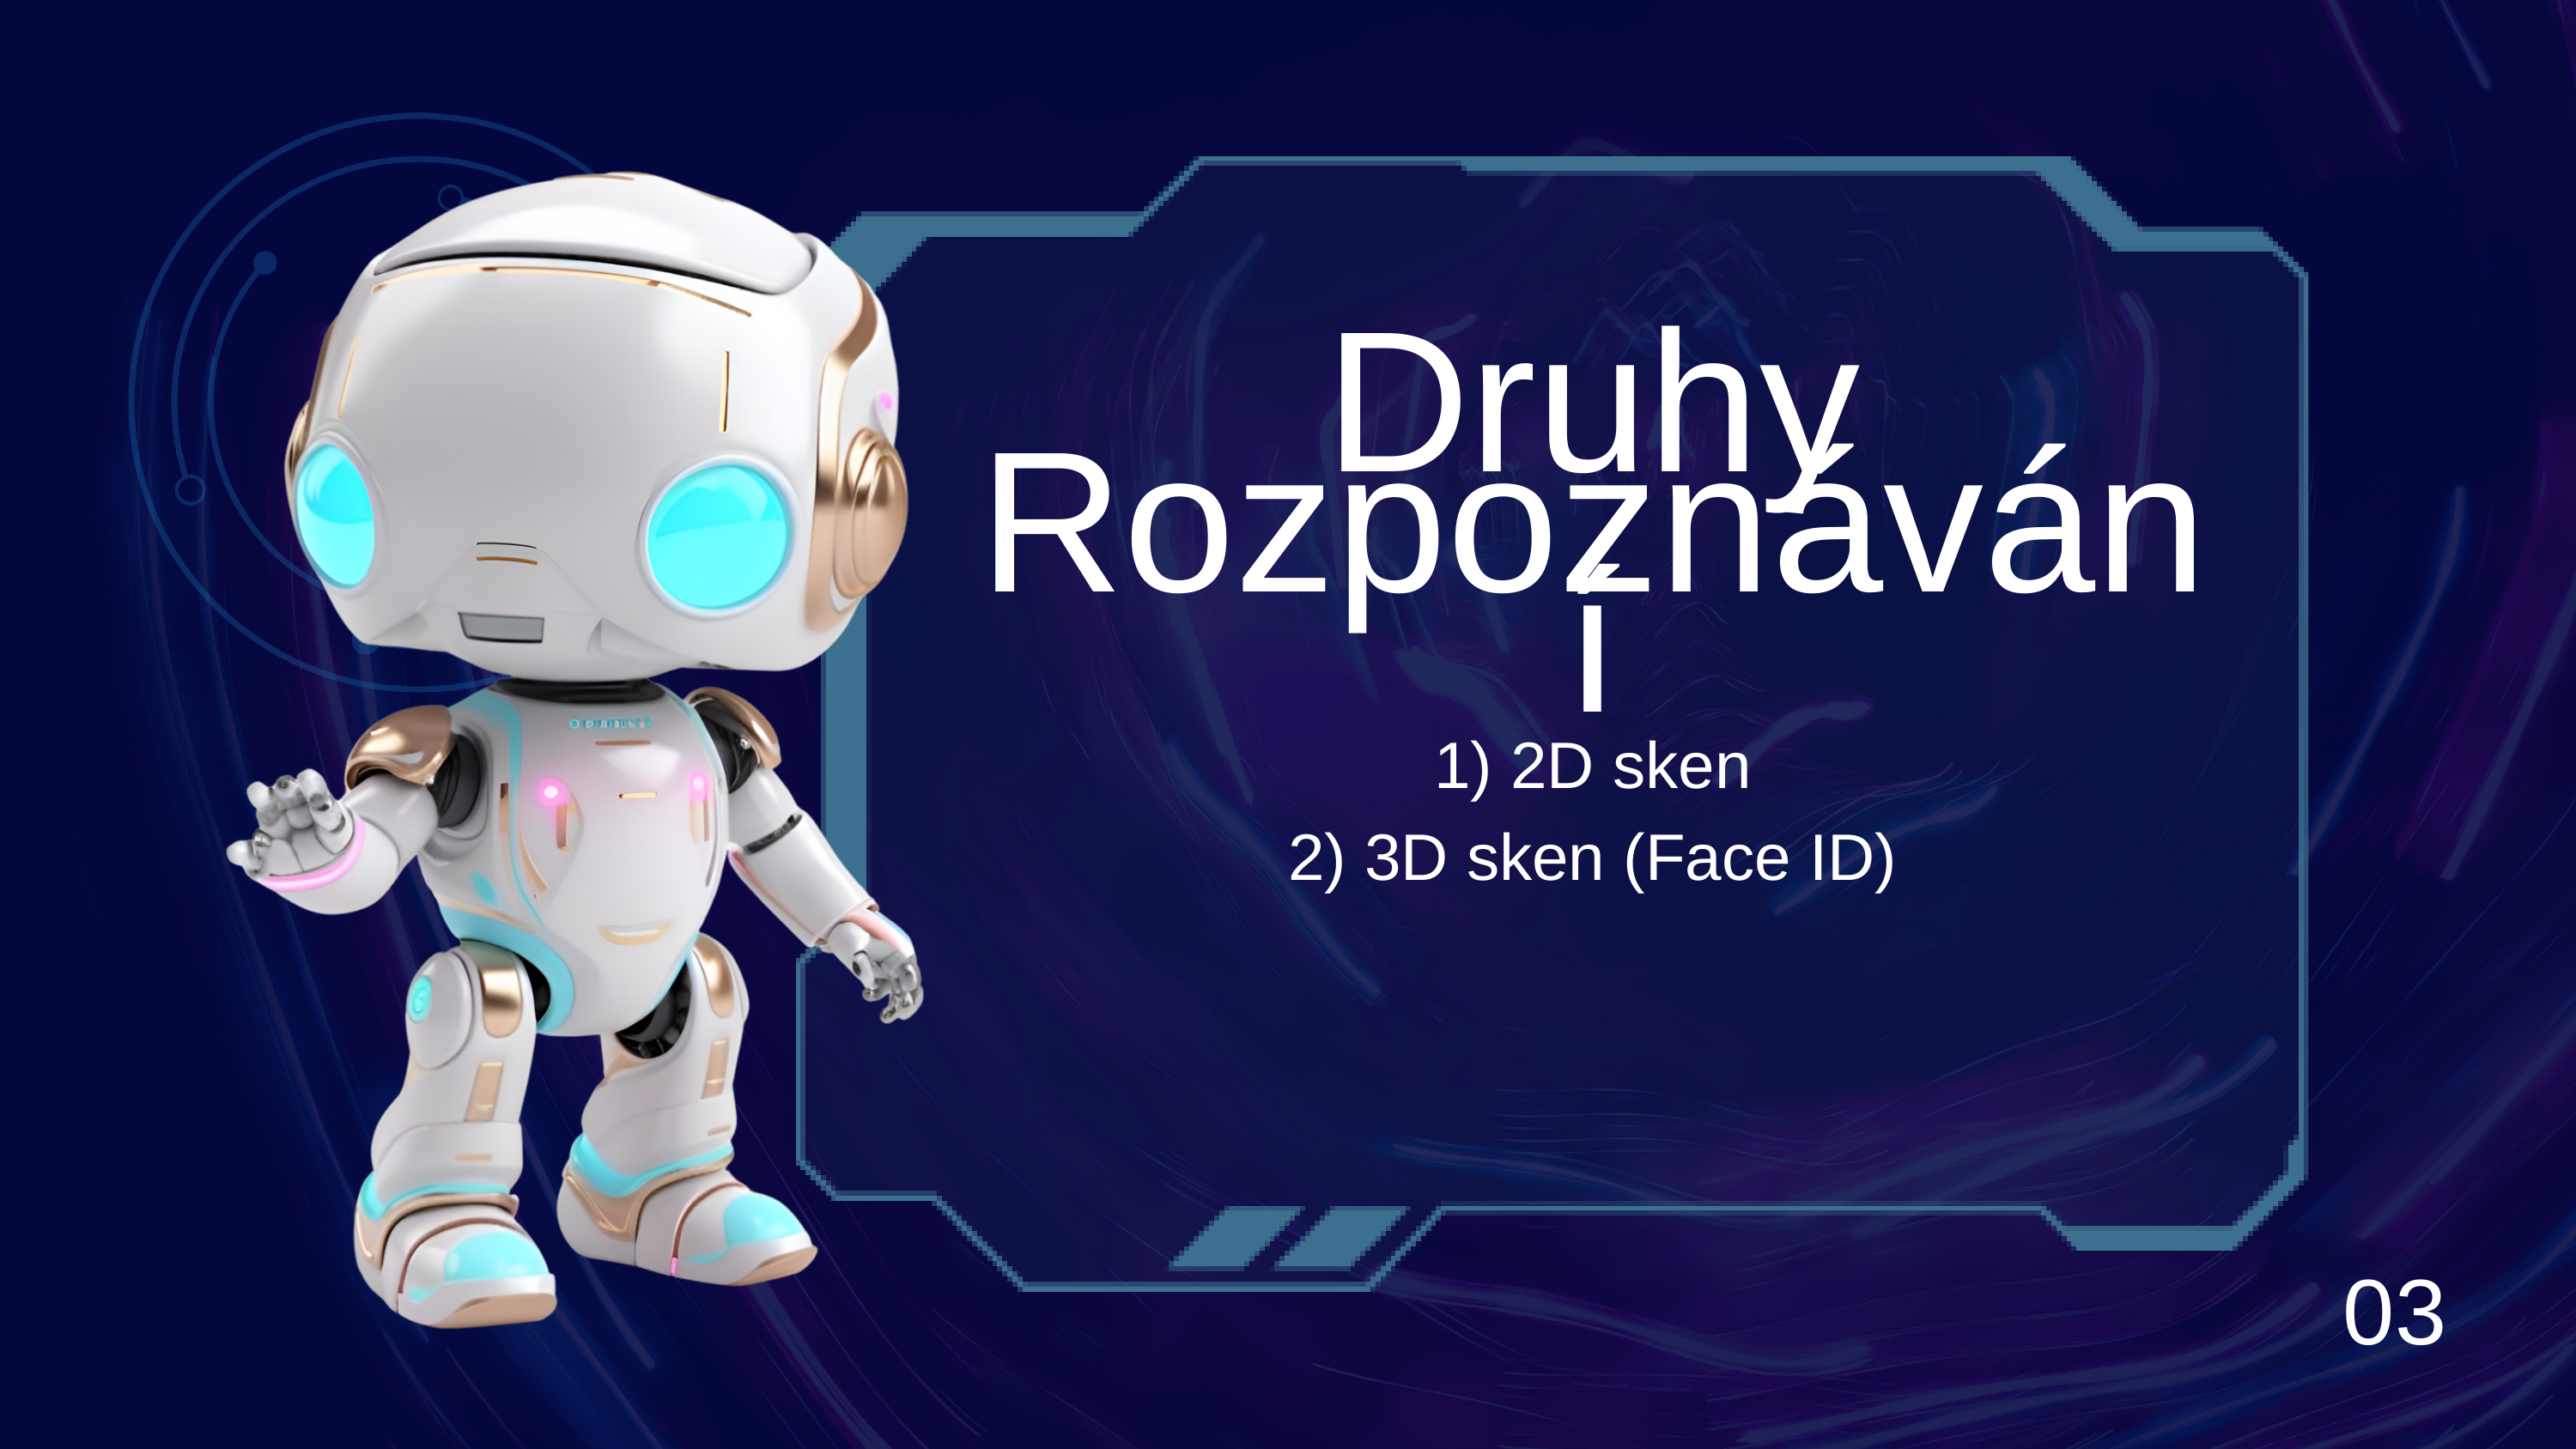

Druhy Rozpoznávání
1) 2D sken
2) 3D sken (Face ID)
03